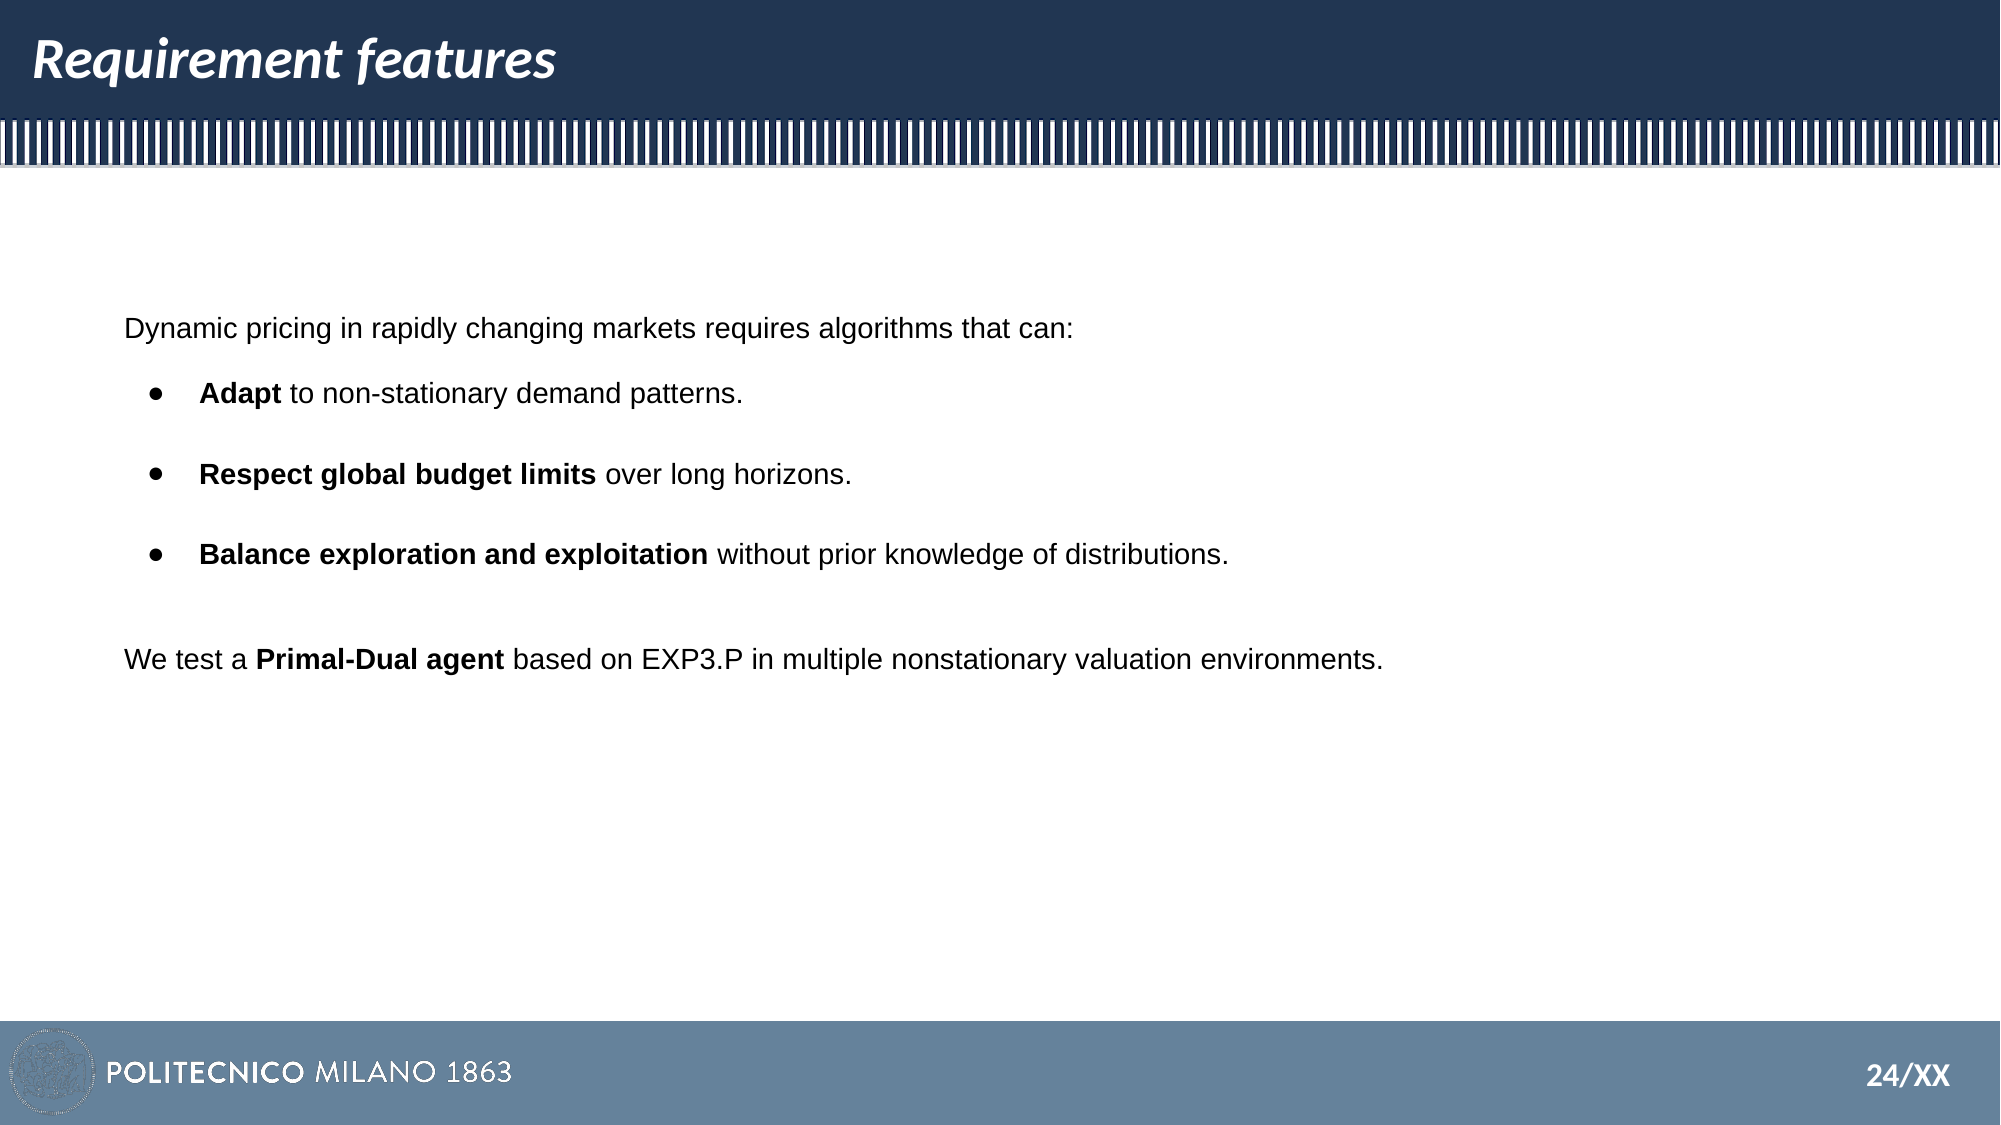

# Requirement features
Dynamic pricing in rapidly changing markets requires algorithms that can:
Adapt to non-stationary demand patterns.
Respect global budget limits over long horizons.
Balance exploration and exploitation without prior knowledge of distributions.
We test a Primal-Dual agent based on EXP3.P in multiple nonstationary valuation environments.
24/XX